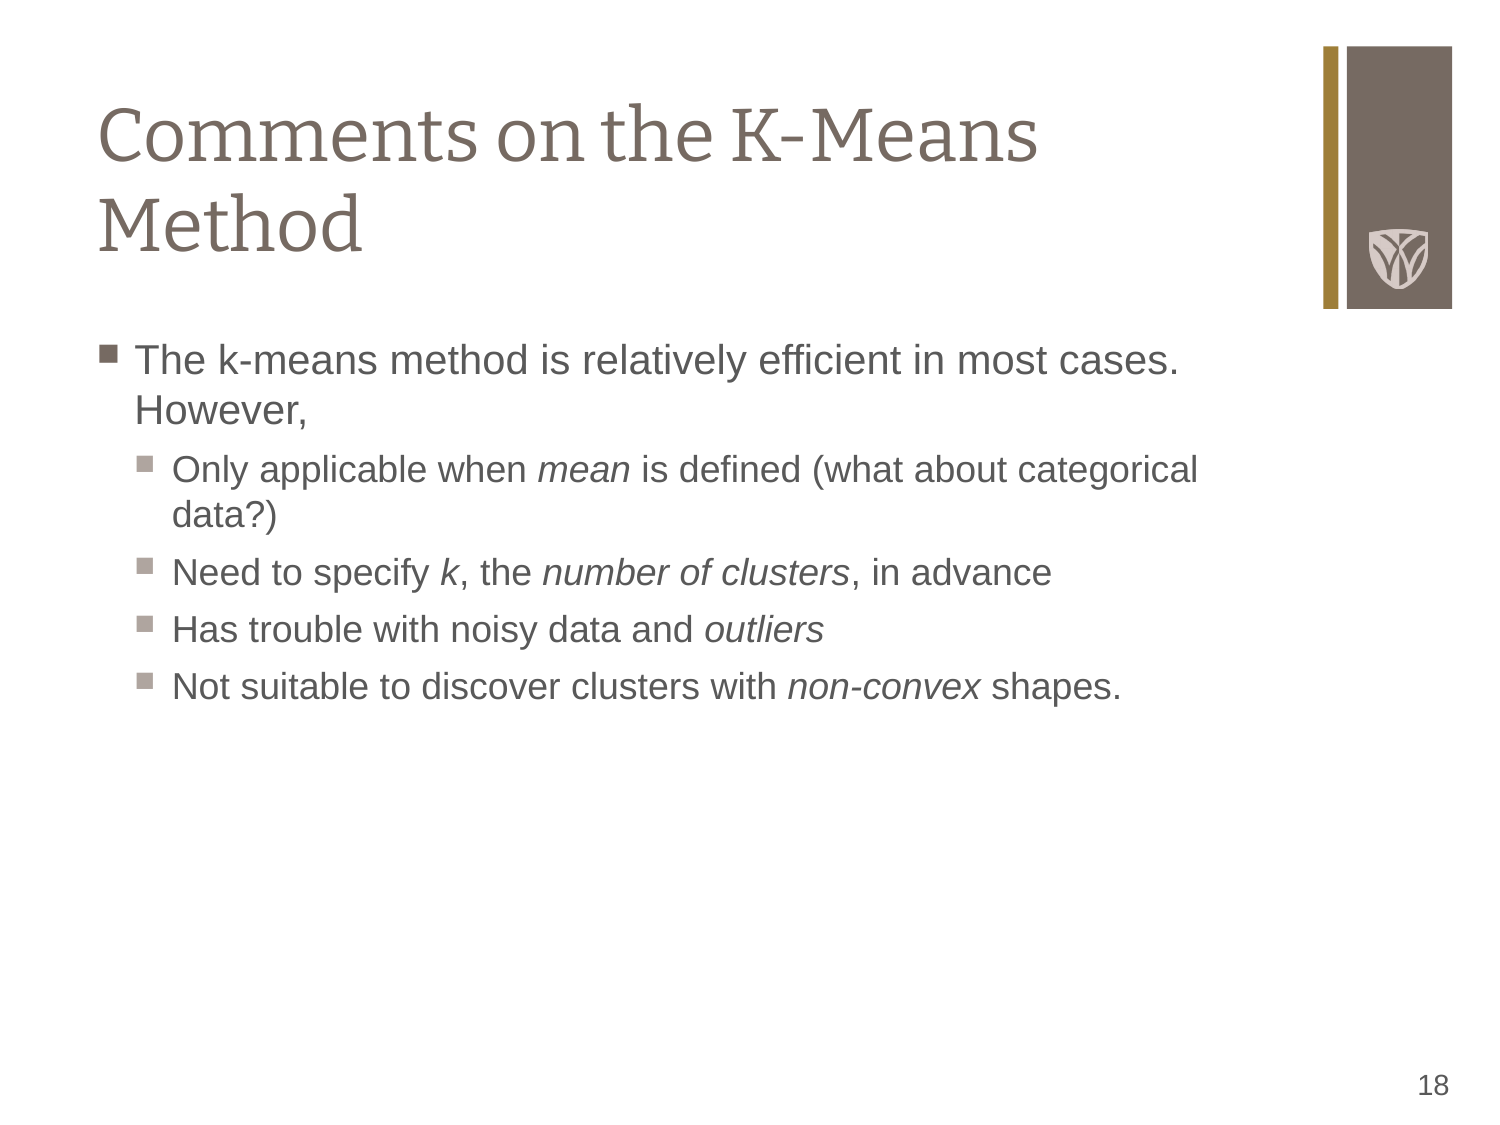

# Comments on the K-Means Method
The k-means method is relatively efficient in most cases.  However,
Only applicable when mean is defined (what about categorical data?)
Need to specify k, the number of clusters, in advance
Has trouble with noisy data and outliers
Not suitable to discover clusters with non-convex shapes.
18